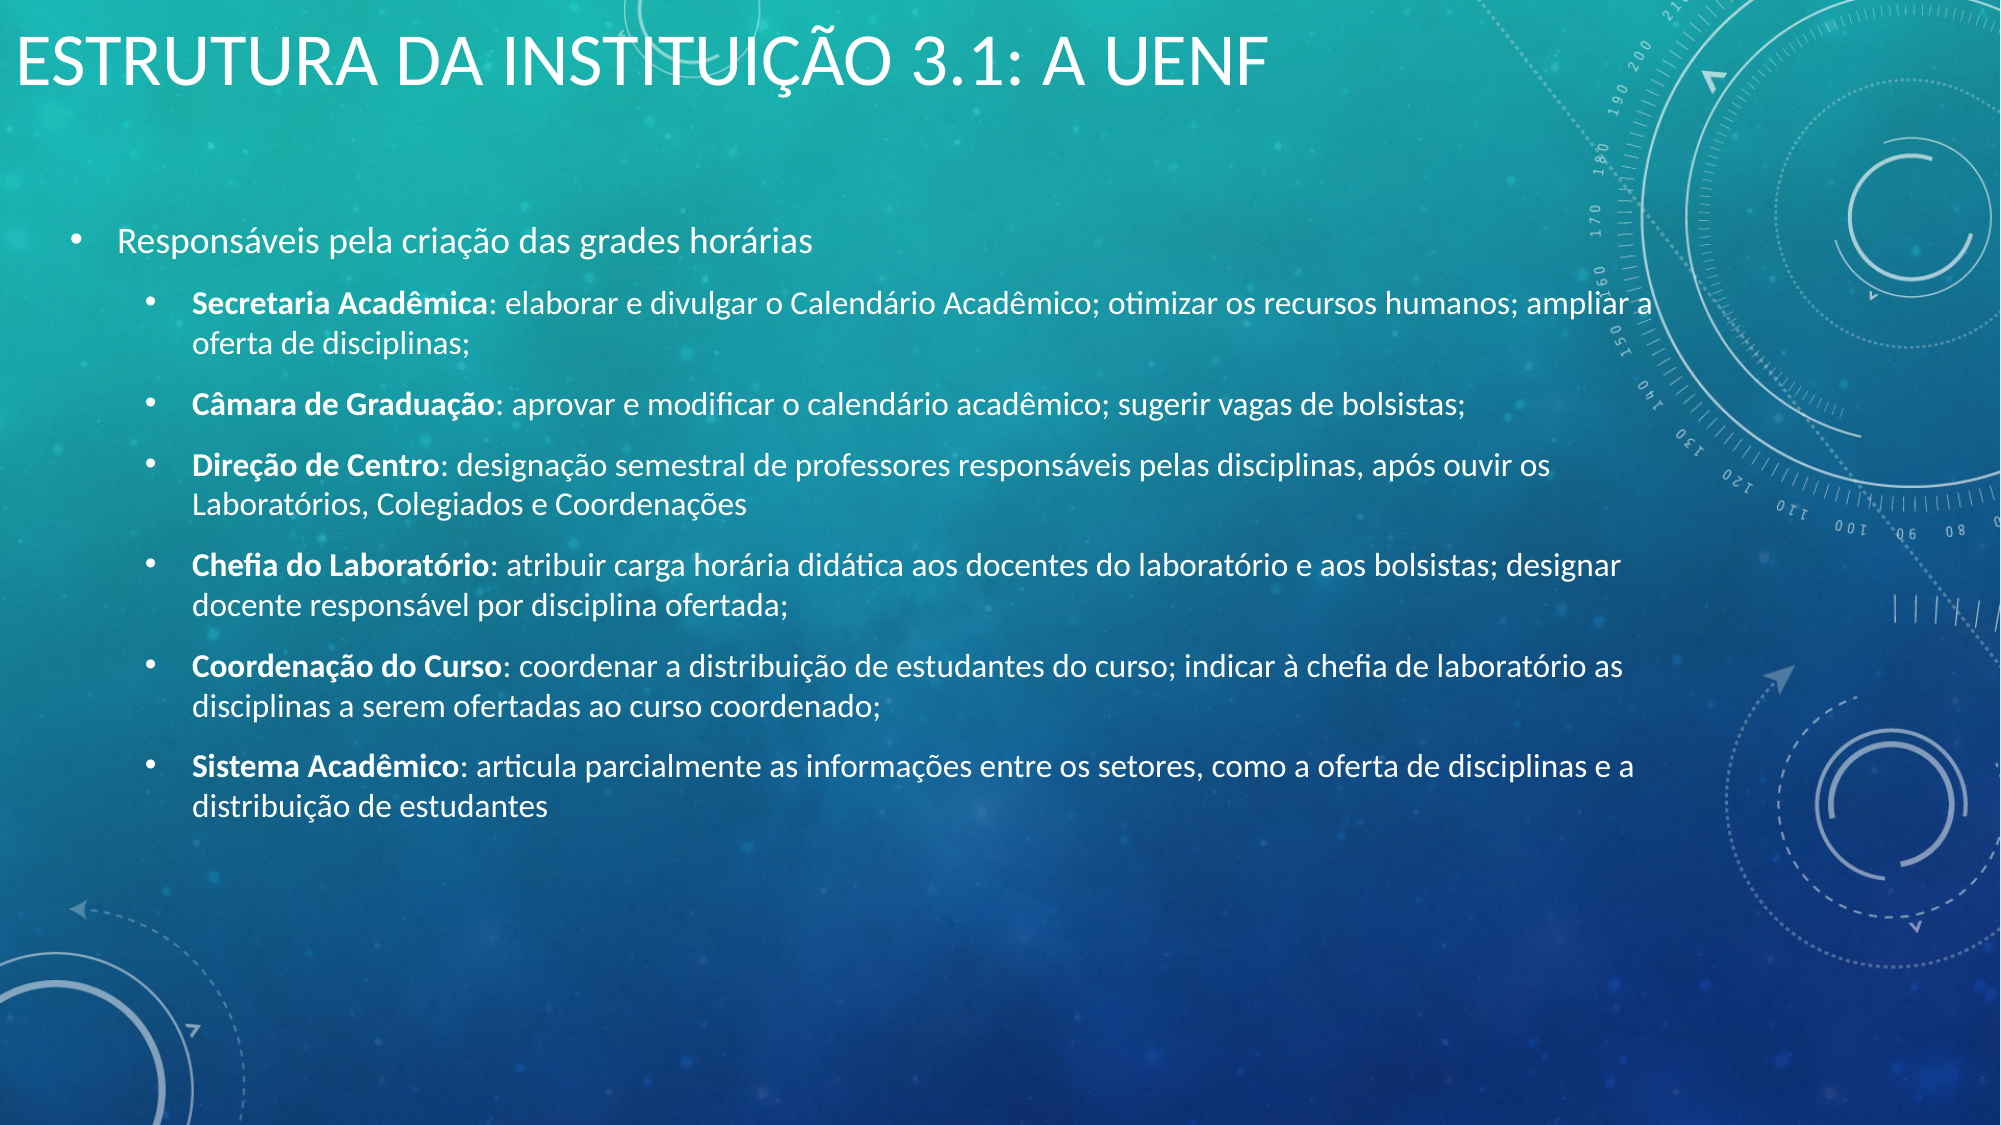

# Estrutura da Instituição 3.1: a uenf
Responsáveis pela criação das grades horárias
Secretaria Acadêmica: elaborar e divulgar o Calendário Acadêmico; otimizar os recursos humanos; ampliar a oferta de disciplinas;
Câmara de Graduação: aprovar e modificar o calendário acadêmico; sugerir vagas de bolsistas;
Direção de Centro: designação semestral de professores responsáveis pelas disciplinas, após ouvir os Laboratórios, Colegiados e Coordenações
Chefia do Laboratório: atribuir carga horária didática aos docentes do laboratório e aos bolsistas; designar docente responsável por disciplina ofertada;
Coordenação do Curso: coordenar a distribuição de estudantes do curso; indicar à chefia de laboratório as disciplinas a serem ofertadas ao curso coordenado;
Sistema Acadêmico: articula parcialmente as informações entre os setores, como a oferta de disciplinas e a distribuição de estudantes